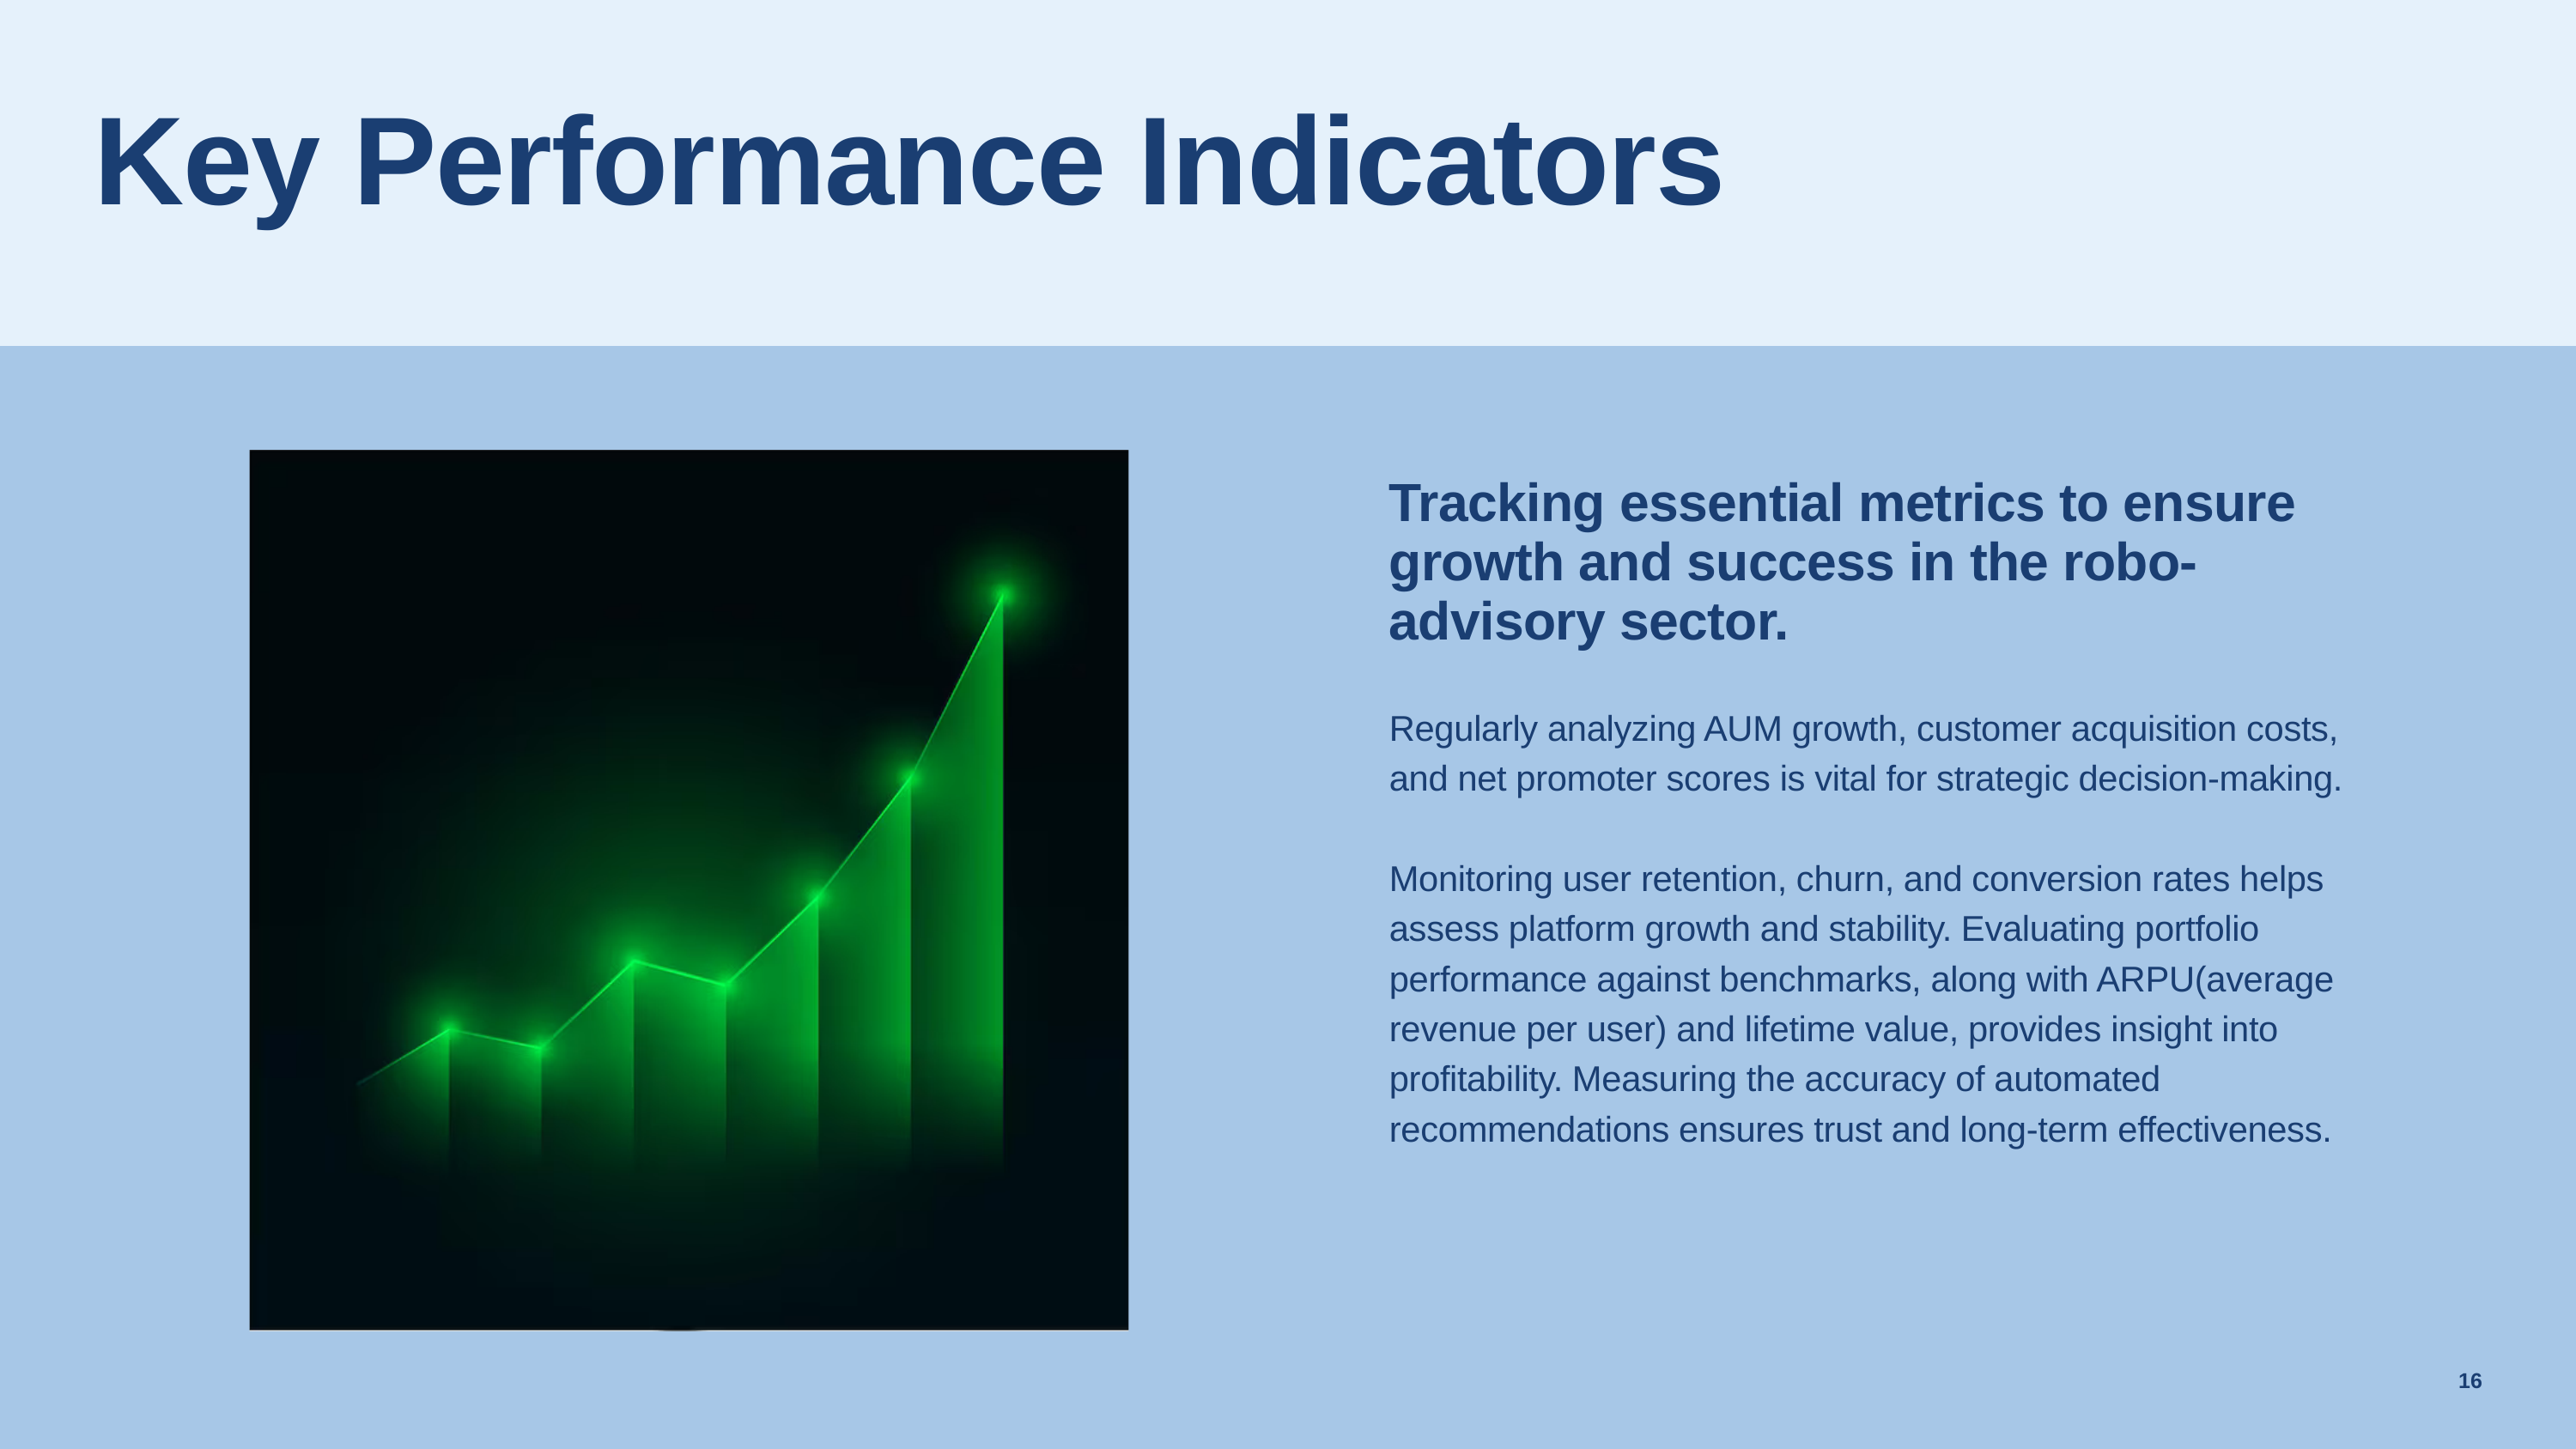

Key Performance Indicators

Tracking essential metrics to ensure growth and success in the robo-advisory sector.
Regularly analyzing AUM growth, customer acquisition costs, and net promoter scores is vital for strategic decision-making.

Monitoring user retention, churn, and conversion rates helps assess platform growth and stability. Evaluating portfolio performance against benchmarks, along with ARPU(average revenue per user) and lifetime value, provides insight into profitability. Measuring the accuracy of automated recommendations ensures trust and long-term effectiveness.
16